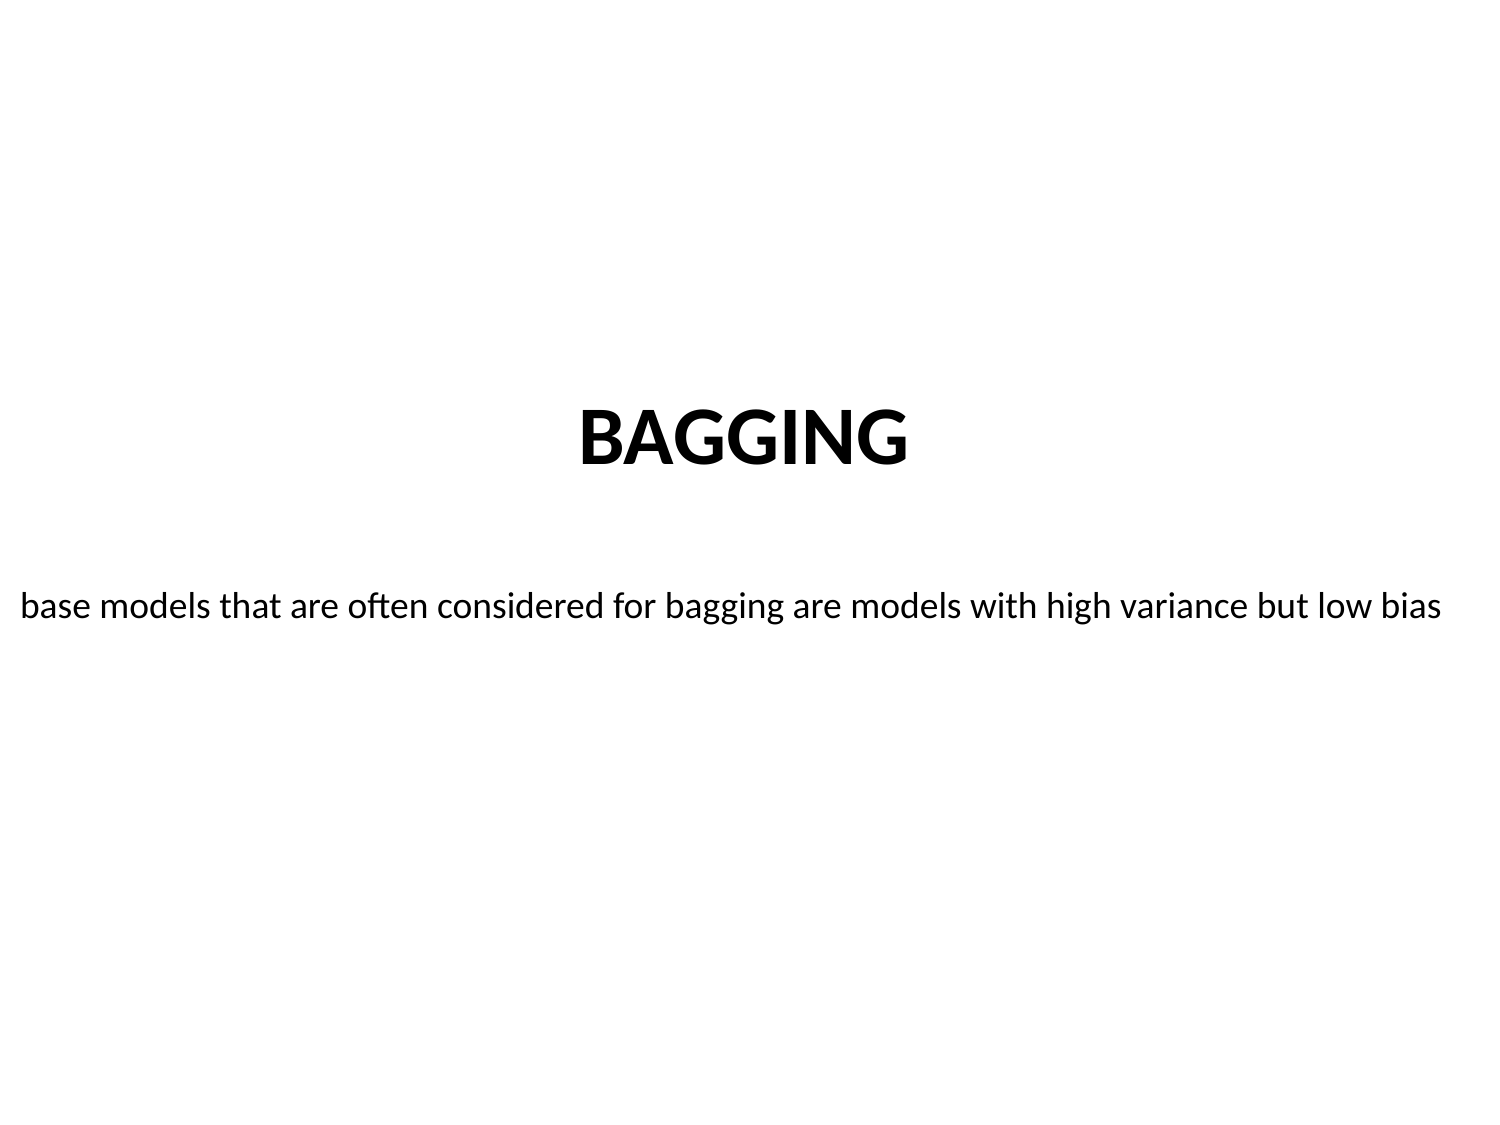

BAGGING

base models that are often considered for bagging are models with high variance but low bias